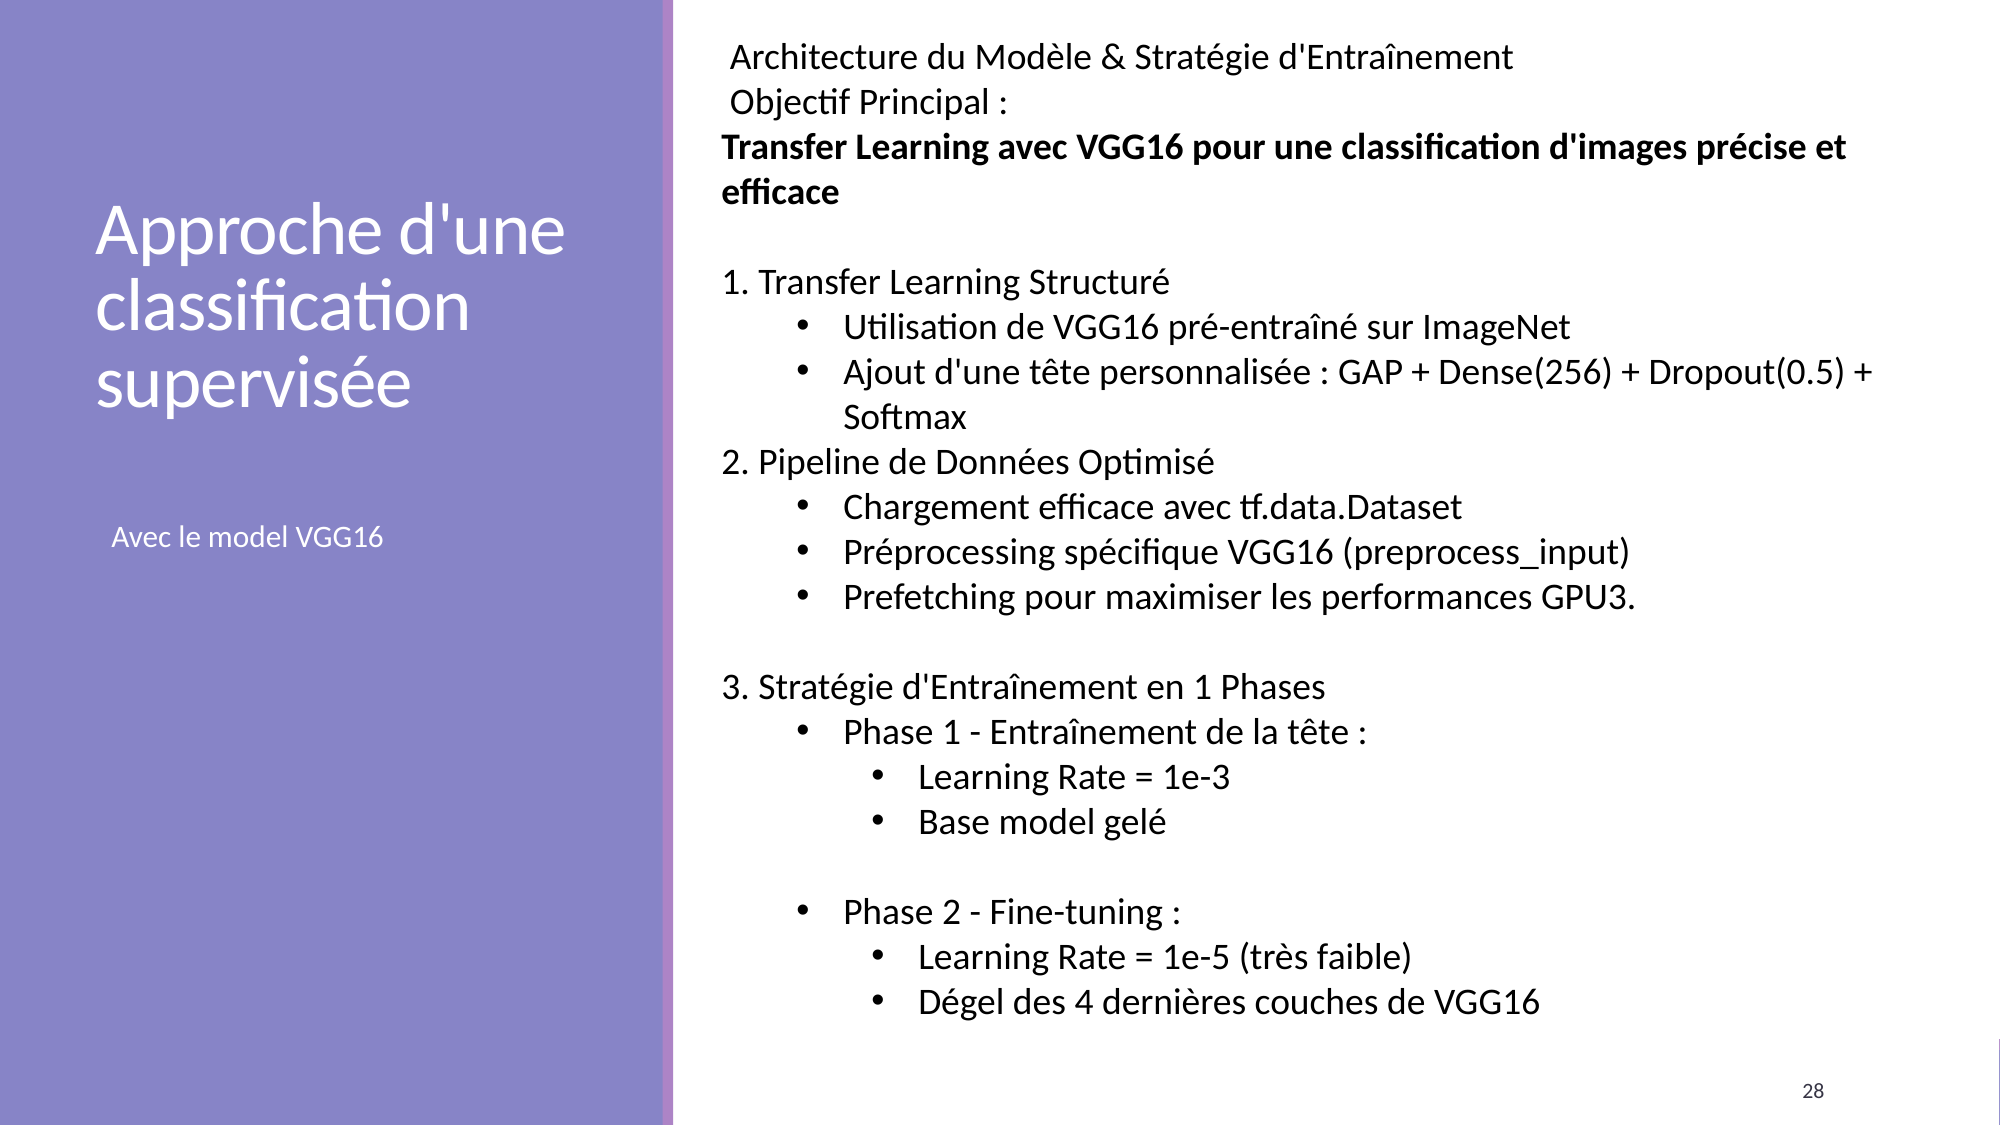

Architecture du Modèle & Stratégie d'Entraînement
 Objectif Principal :
Transfer Learning avec VGG16 pour une classification d'images précise et efficace

1. Transfer Learning Structuré
Utilisation de VGG16 pré-entraîné sur ImageNet
Ajout d'une tête personnalisée : GAP + Dense(256) + Dropout(0.5) + Softmax
2. Pipeline de Données Optimisé
Chargement efficace avec tf.data.Dataset
Préprocessing spécifique VGG16 (preprocess_input)
Prefetching pour maximiser les performances GPU3.

3. Stratégie d'Entraînement en 1 Phases
Phase 1 - Entraînement de la tête :
Learning Rate = 1e-3
Base model gelé

Phase 2 - Fine-tuning :
Learning Rate = 1e-5 (très faible)
Dégel des 4 dernières couches de VGG16

Approche d'une classification supervisée

Avec le model VGG16

28